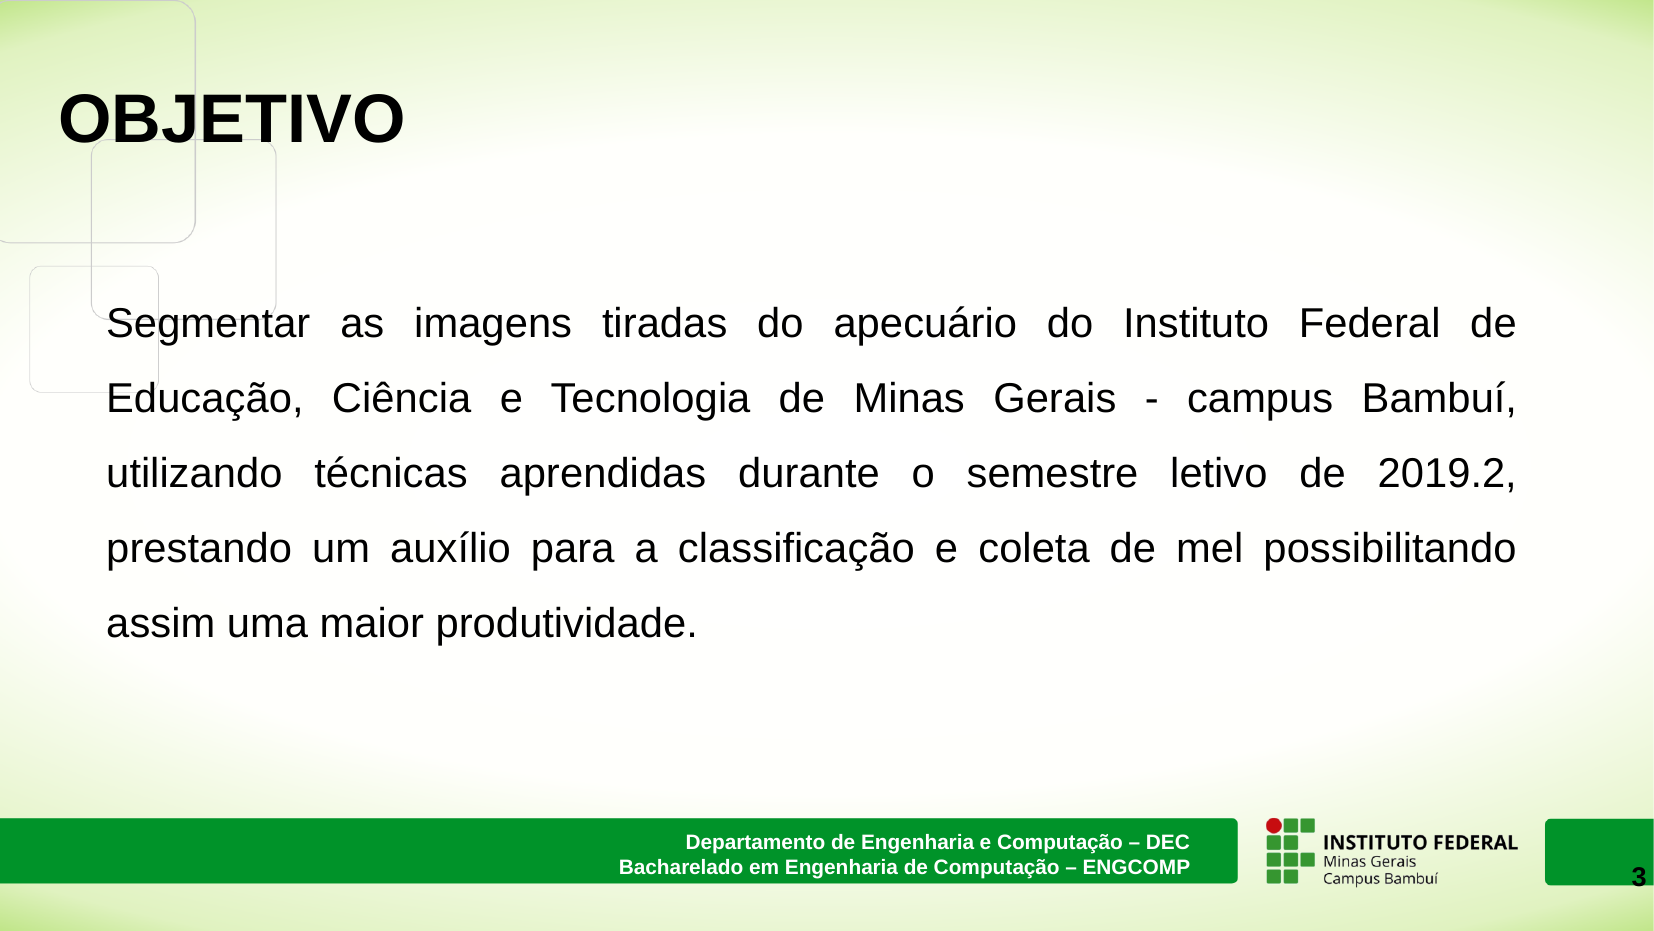

# OBJETIVO
Segmentar as imagens tiradas do apecuário do Instituto Federal de Educação, Ciência e Tecnologia de Minas Gerais - campus Bambuí, utilizando técnicas aprendidas durante o semestre letivo de 2019.2, prestando um auxílio para a classificação e coleta de mel possibilitando assim uma maior produtividade.
3